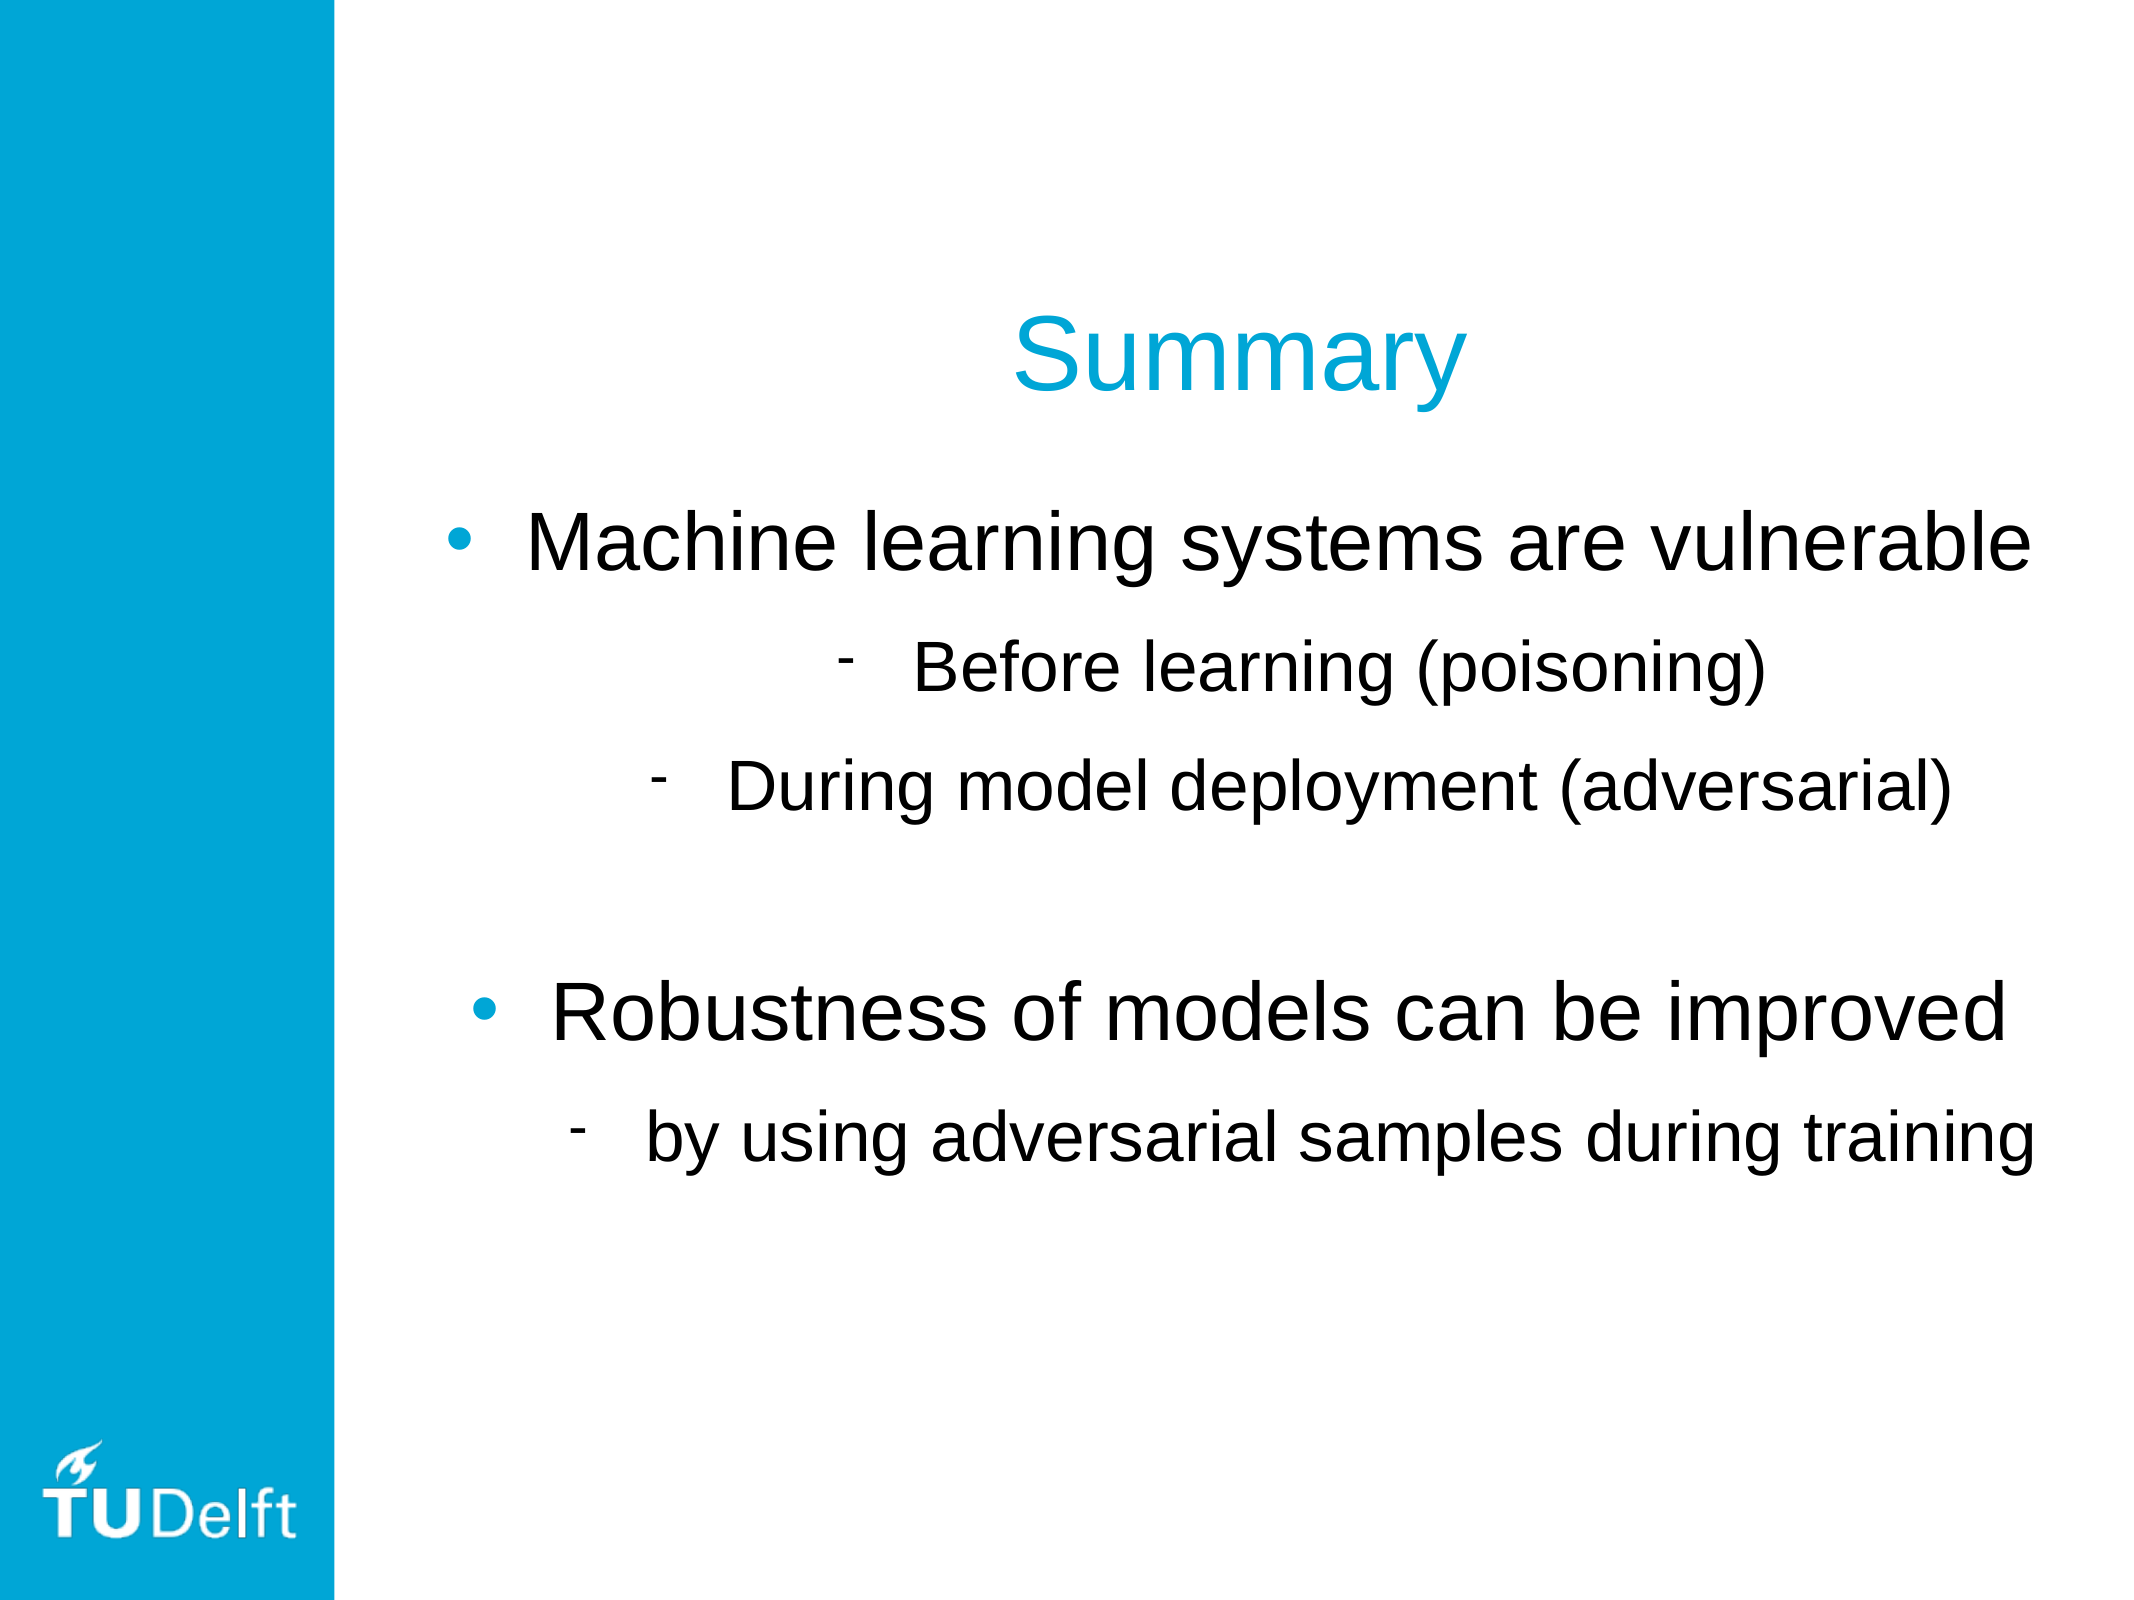

Summary
Machine learning systems are vulnerable
Before learning (poisoning)
During model deployment (adversarial)

Robustness of models can be improved
by using adversarial samples during training